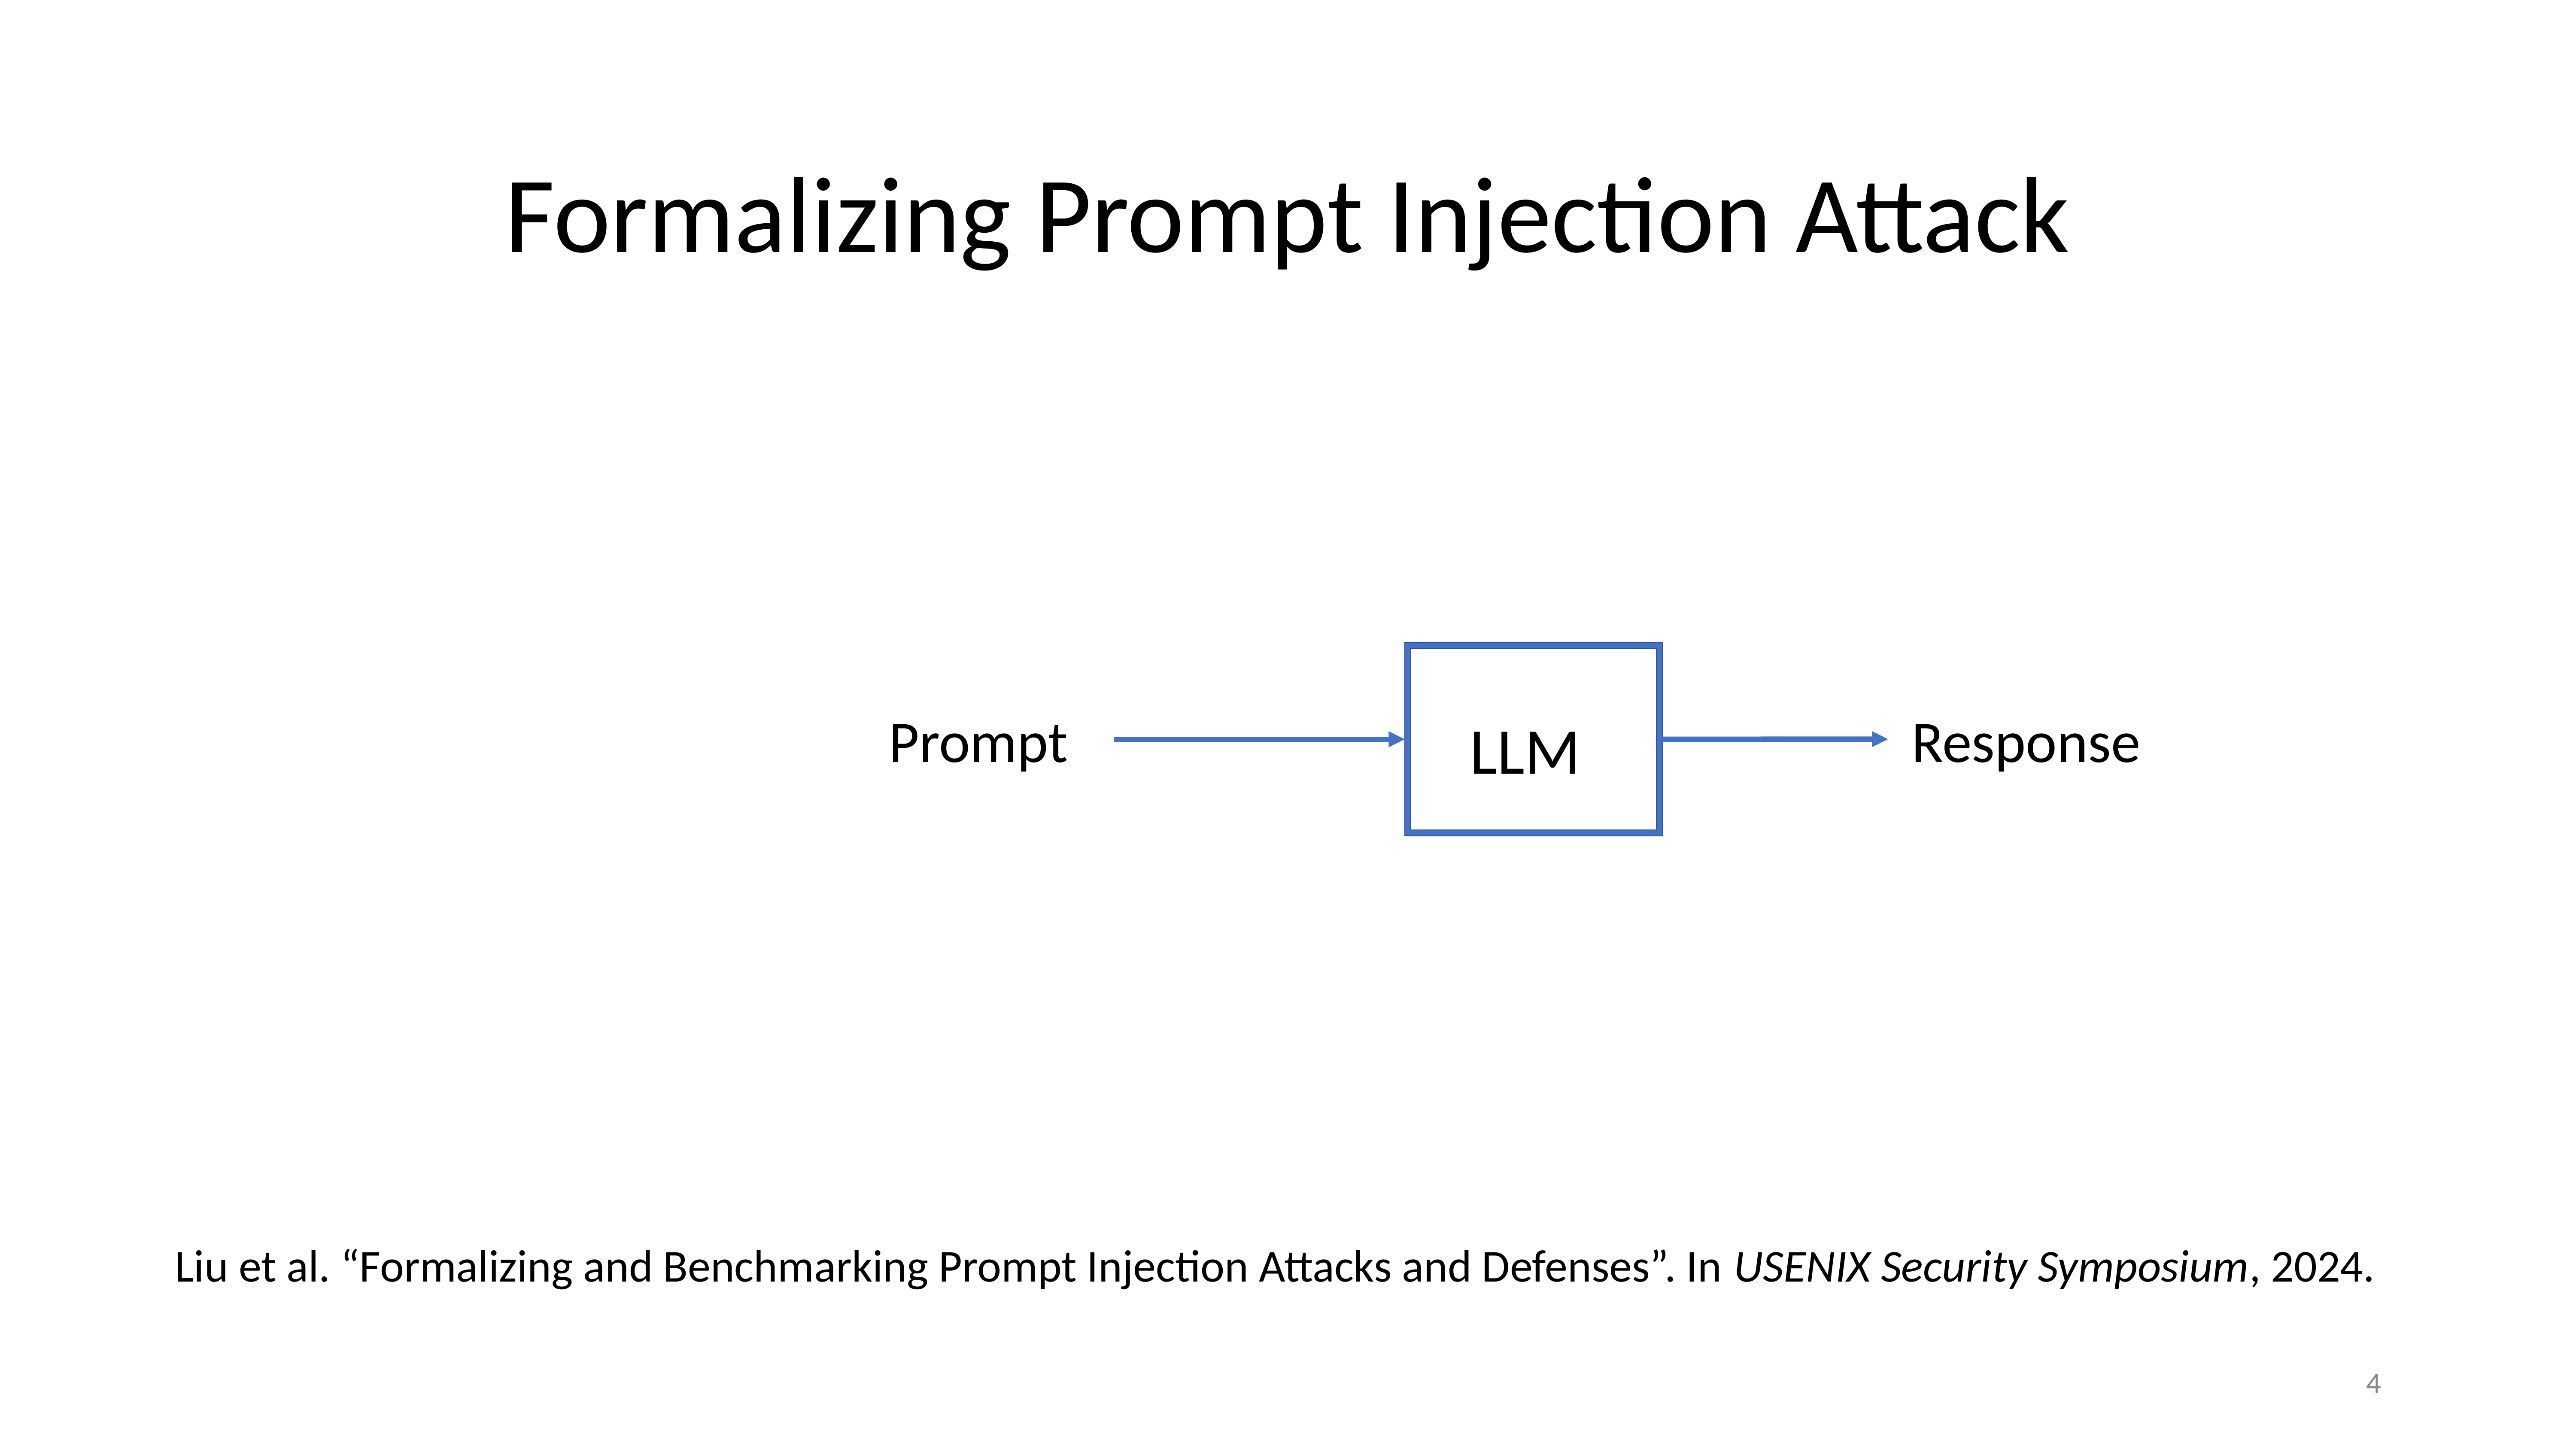

# Formalizing Prompt Injection Attack

Response
Prompt
LLM
Liu et al. “Formalizing and Benchmarking Prompt Injection Attacks and Defenses”. In USENIX Security Symposium, 2024.
4